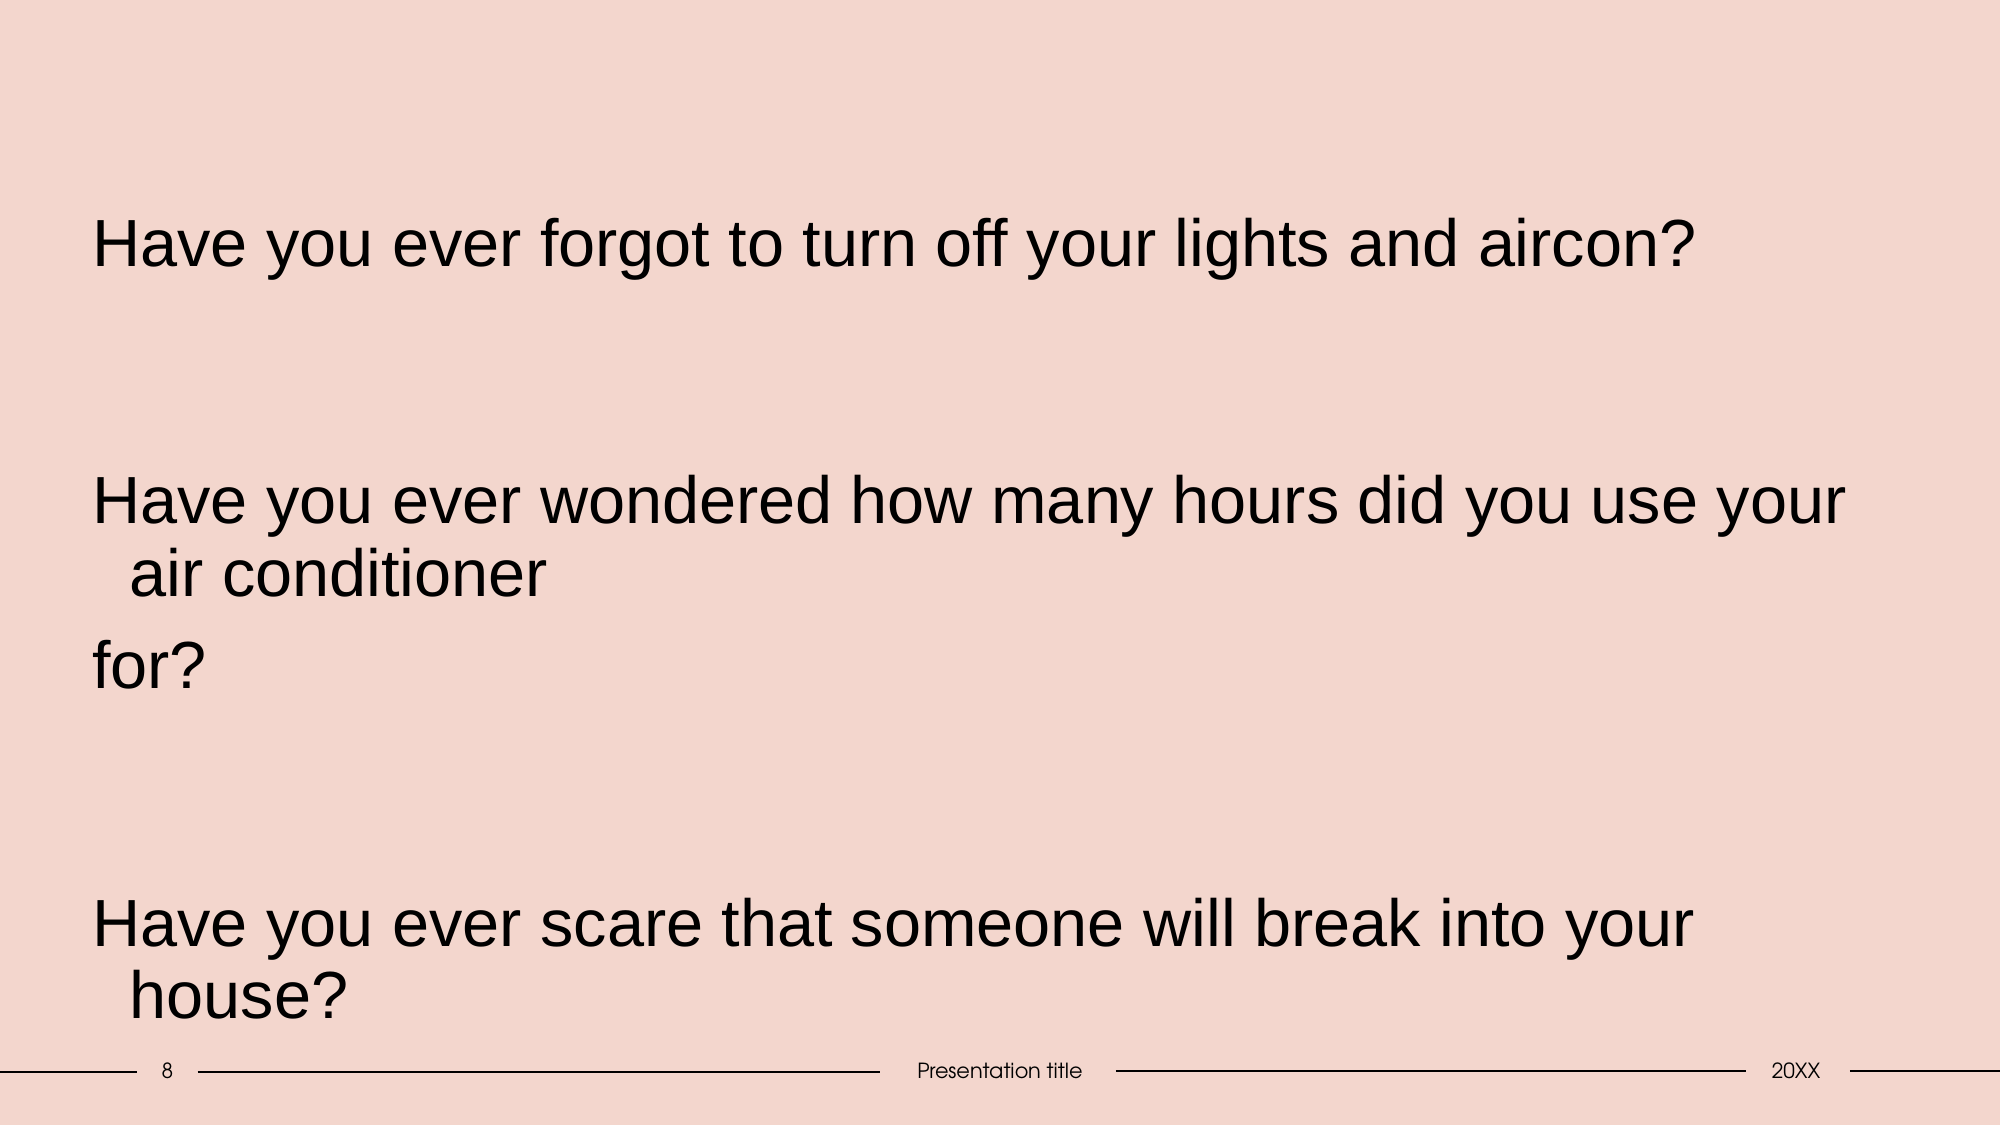

Have you ever forgot to turn off your lights and aircon?

Have you ever wondered how many hours did you use your air conditioner
for?

Have you ever scare that someone will break into your house?

8
Presentation title
20XX